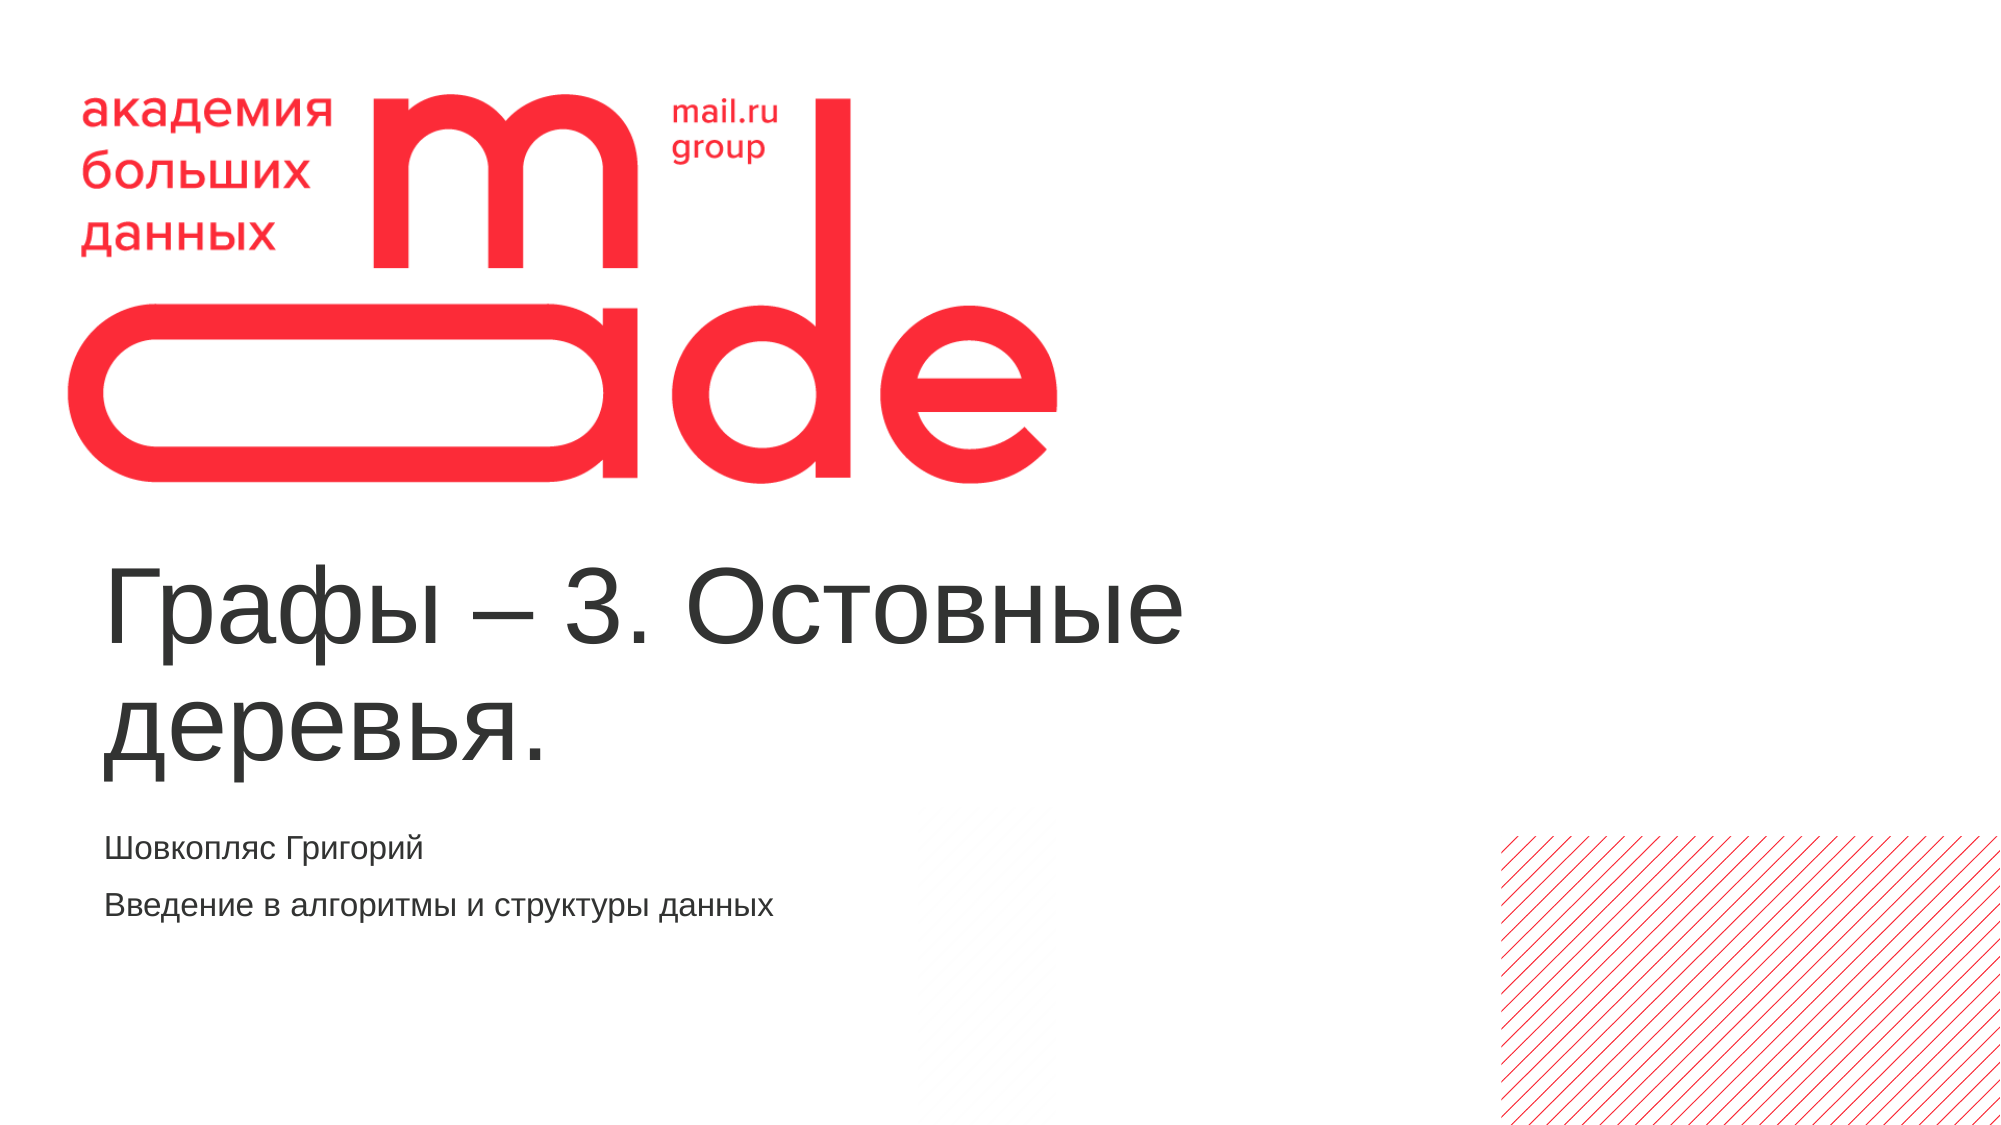

Графы – 3. Остовные деревья.
Шовкопляс Григорий
Введение в алгоритмы и структуры данных